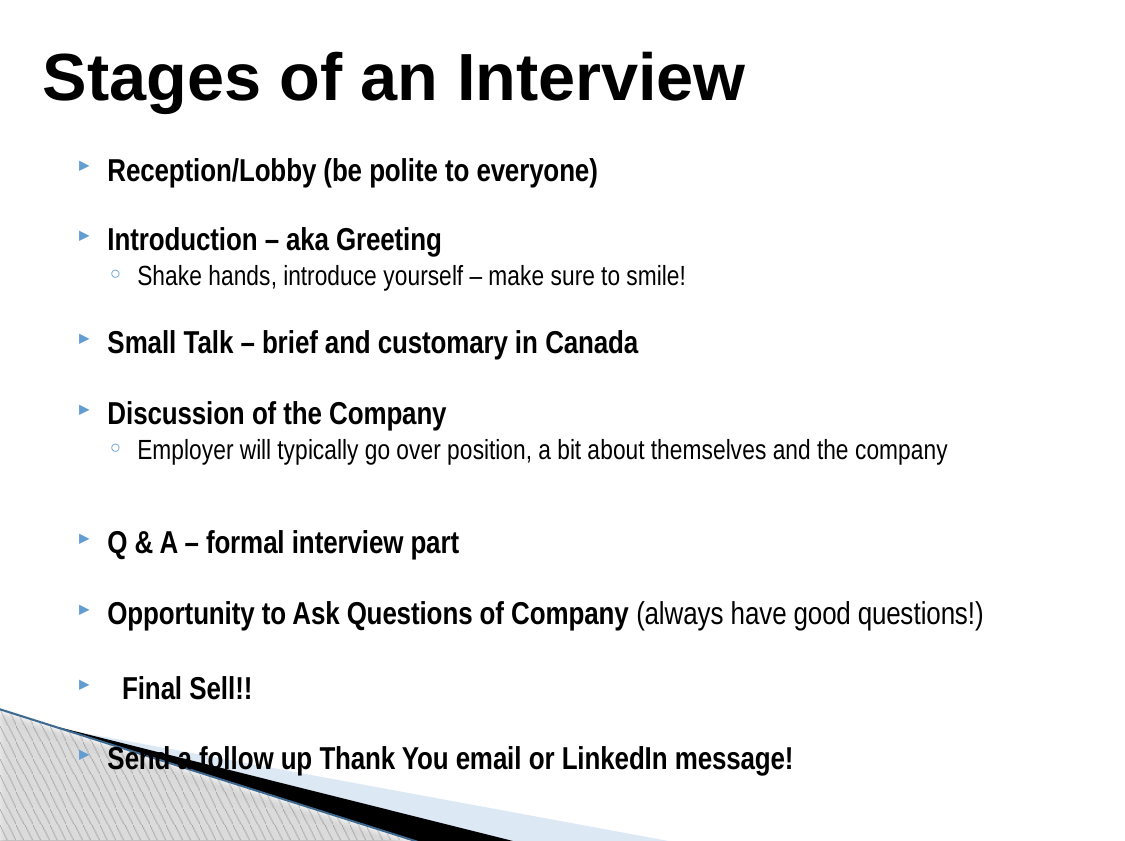

# Stages of an Interview
Reception/Lobby (be polite to everyone)

Introduction – aka Greeting
Shake hands, introduce yourself – make sure to smile!

Small Talk – brief and customary in Canada

Discussion of the Company
Employer will typically go over position, a bit about themselves and the company

Q & A – formal interview part

Opportunity to Ask Questions of Company (always have good questions!)

Final Sell!!

Send a follow up Thank You email or LinkedIn message!